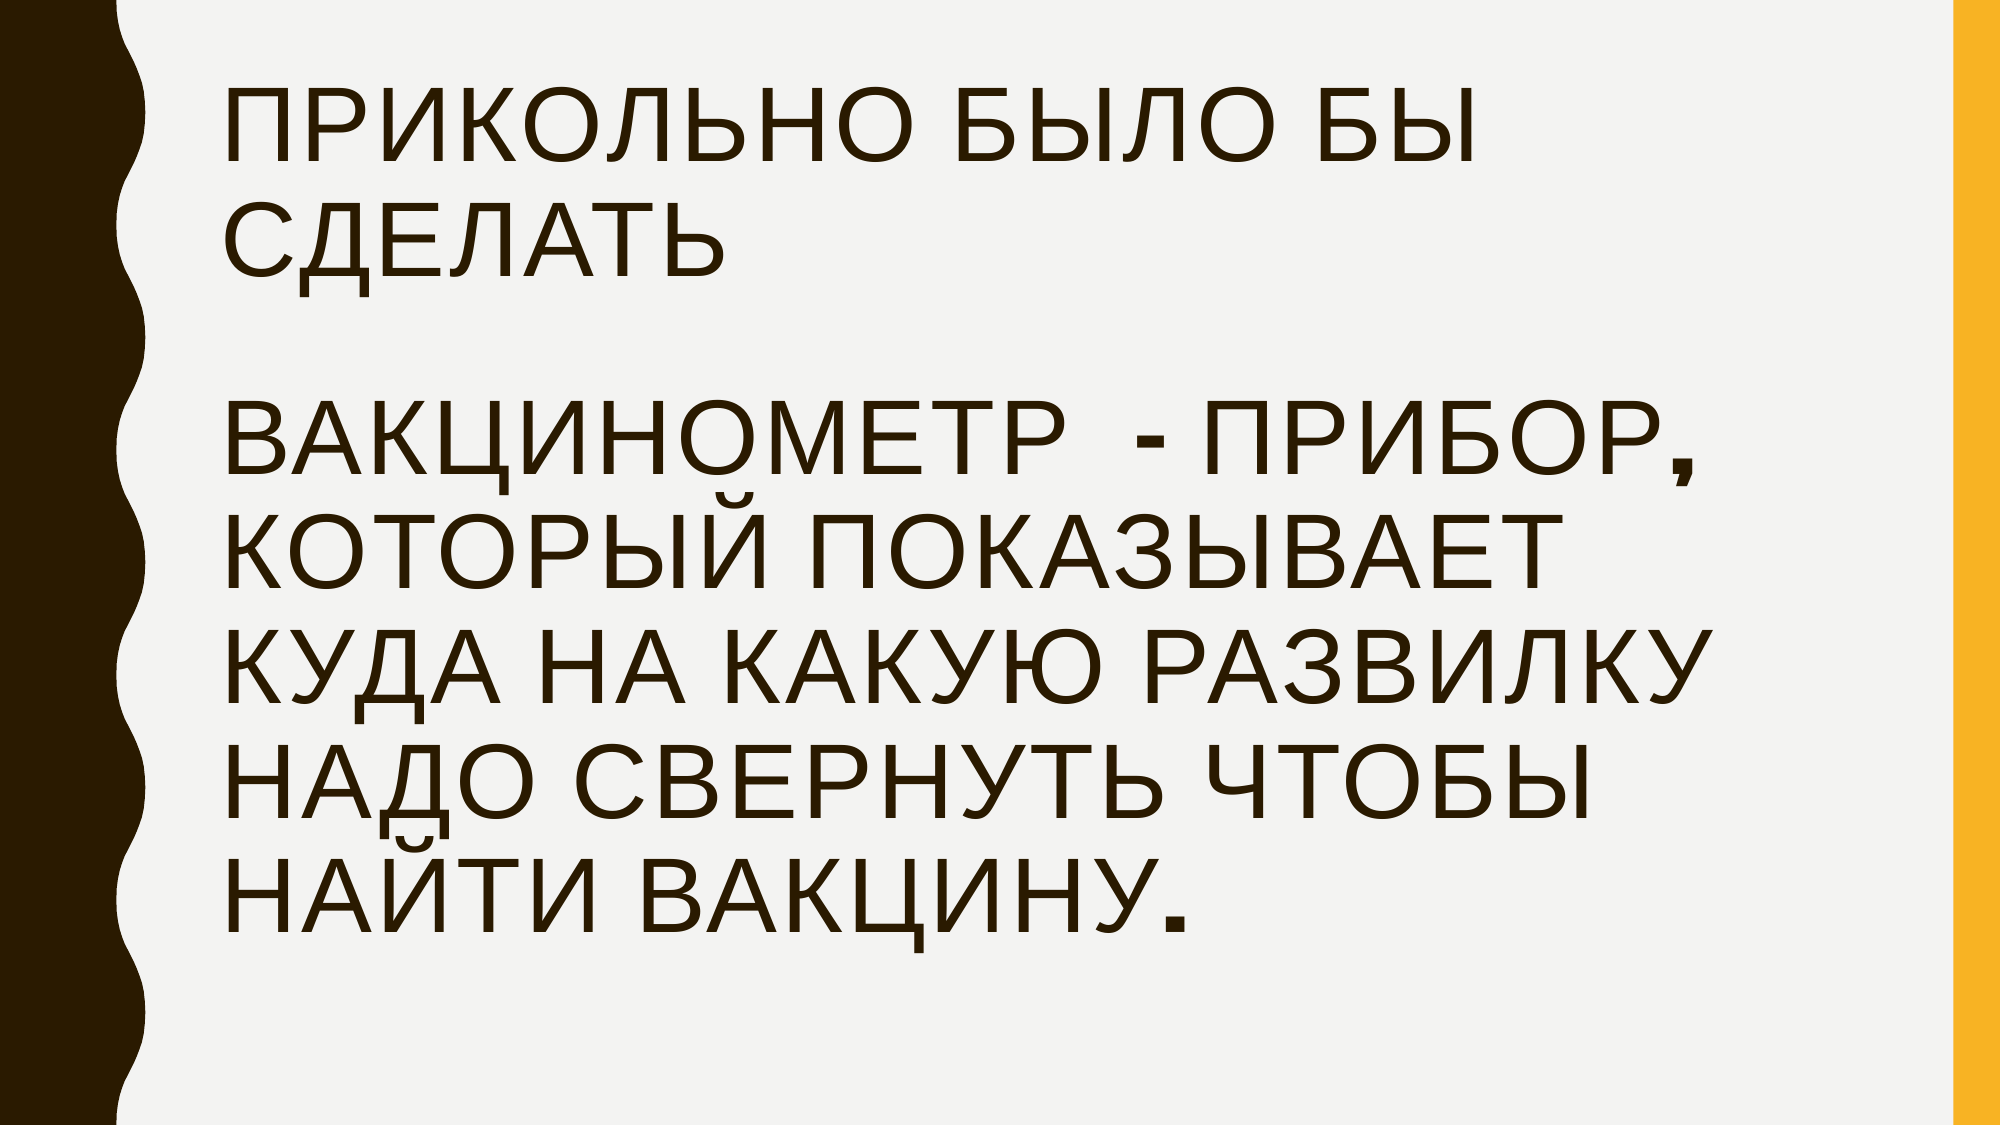

# Прикольно было бы сделать
Вакцинометр  - Прибор, который показывает куда на какую развилку надо свернуть чтобы найти вакцину.